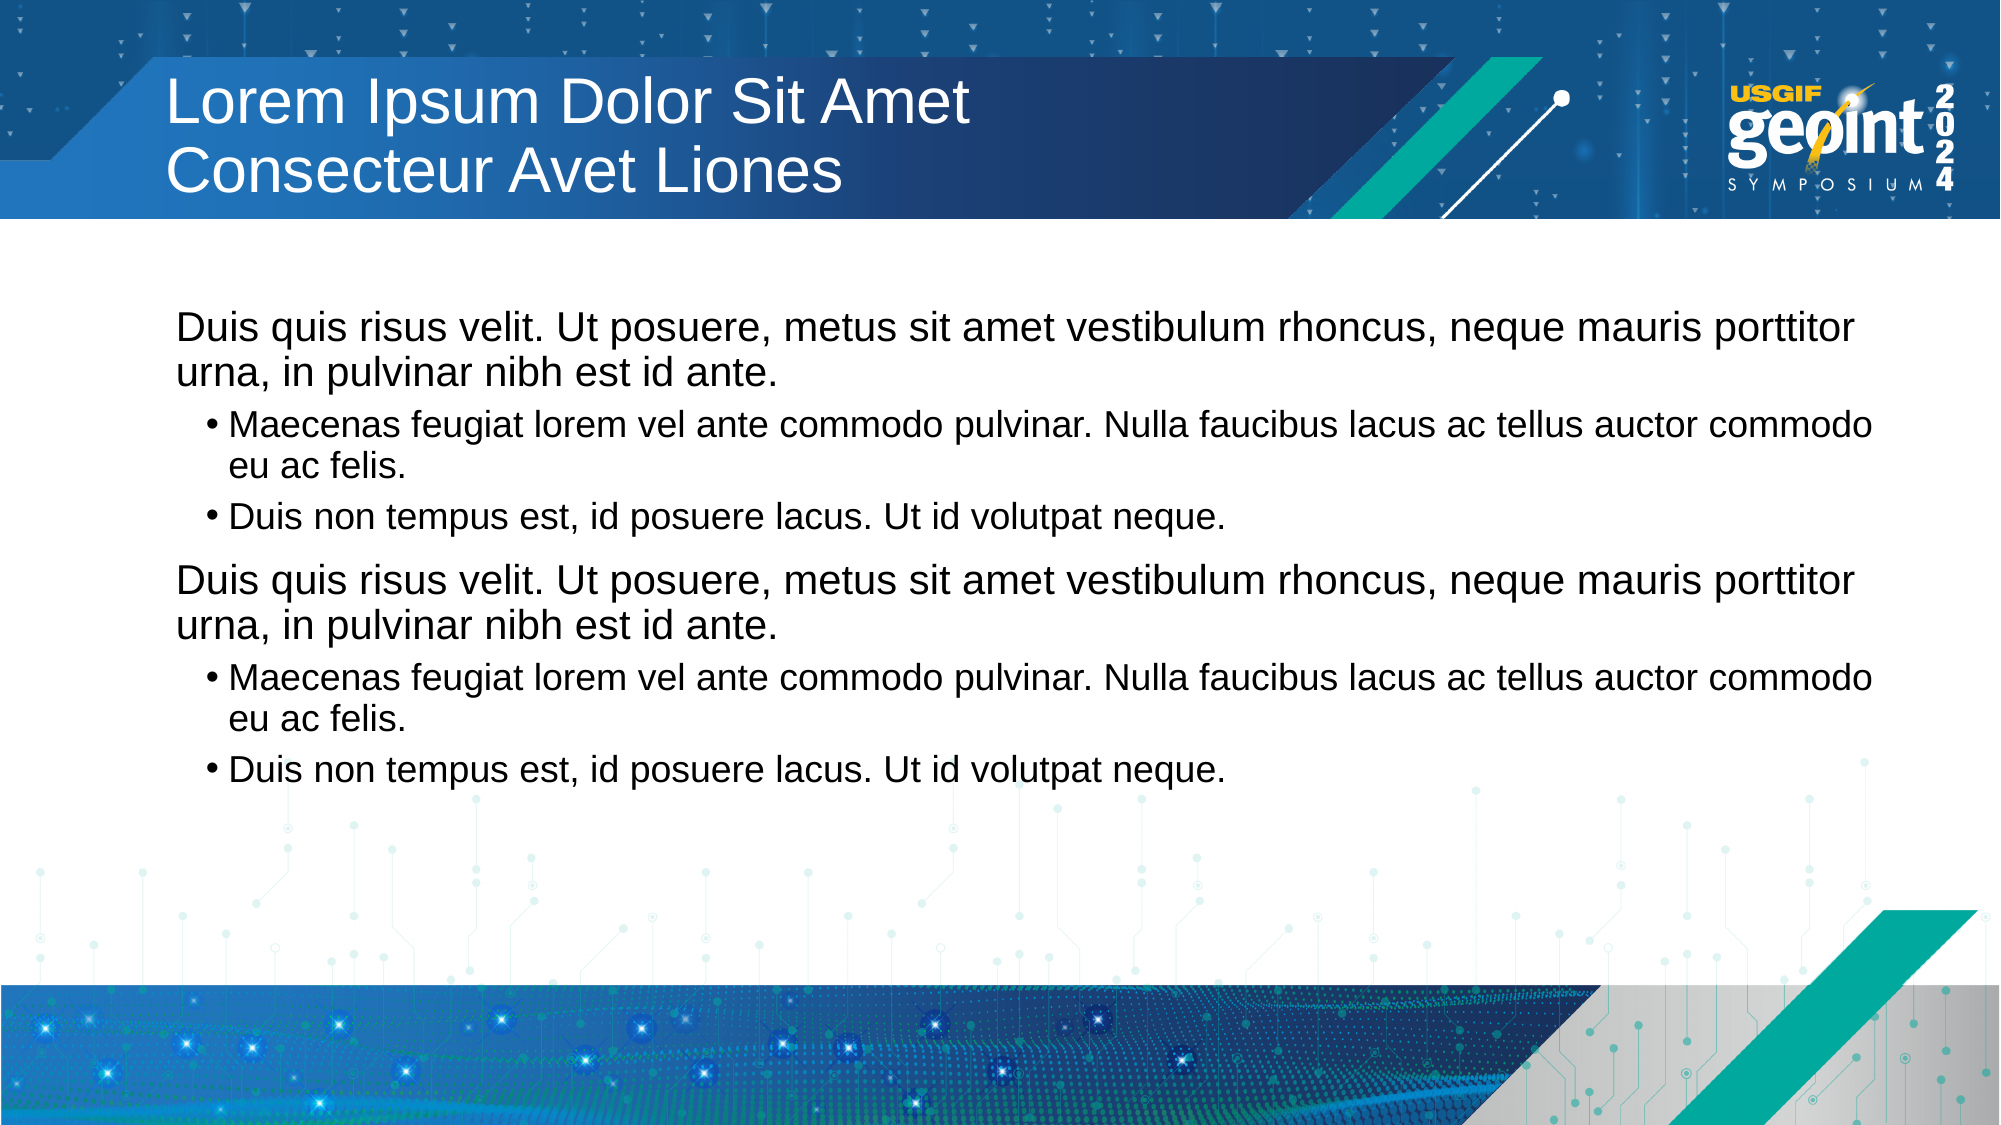

# Lorem Ipsum Dolor Sit Amet Consecteur Avet Liones
Duis quis risus velit. Ut posuere, metus sit amet vestibulum rhoncus, neque mauris porttitor urna, in pulvinar nibh est id ante.
Maecenas feugiat lorem vel ante commodo pulvinar. Nulla faucibus lacus ac tellus auctor commodo eu ac felis.
Duis non tempus est, id posuere lacus. Ut id volutpat neque.
Duis quis risus velit. Ut posuere, metus sit amet vestibulum rhoncus, neque mauris porttitor urna, in pulvinar nibh est id ante.
Maecenas feugiat lorem vel ante commodo pulvinar. Nulla faucibus lacus ac tellus auctor commodo eu ac felis.
Duis non tempus est, id posuere lacus. Ut id volutpat neque.